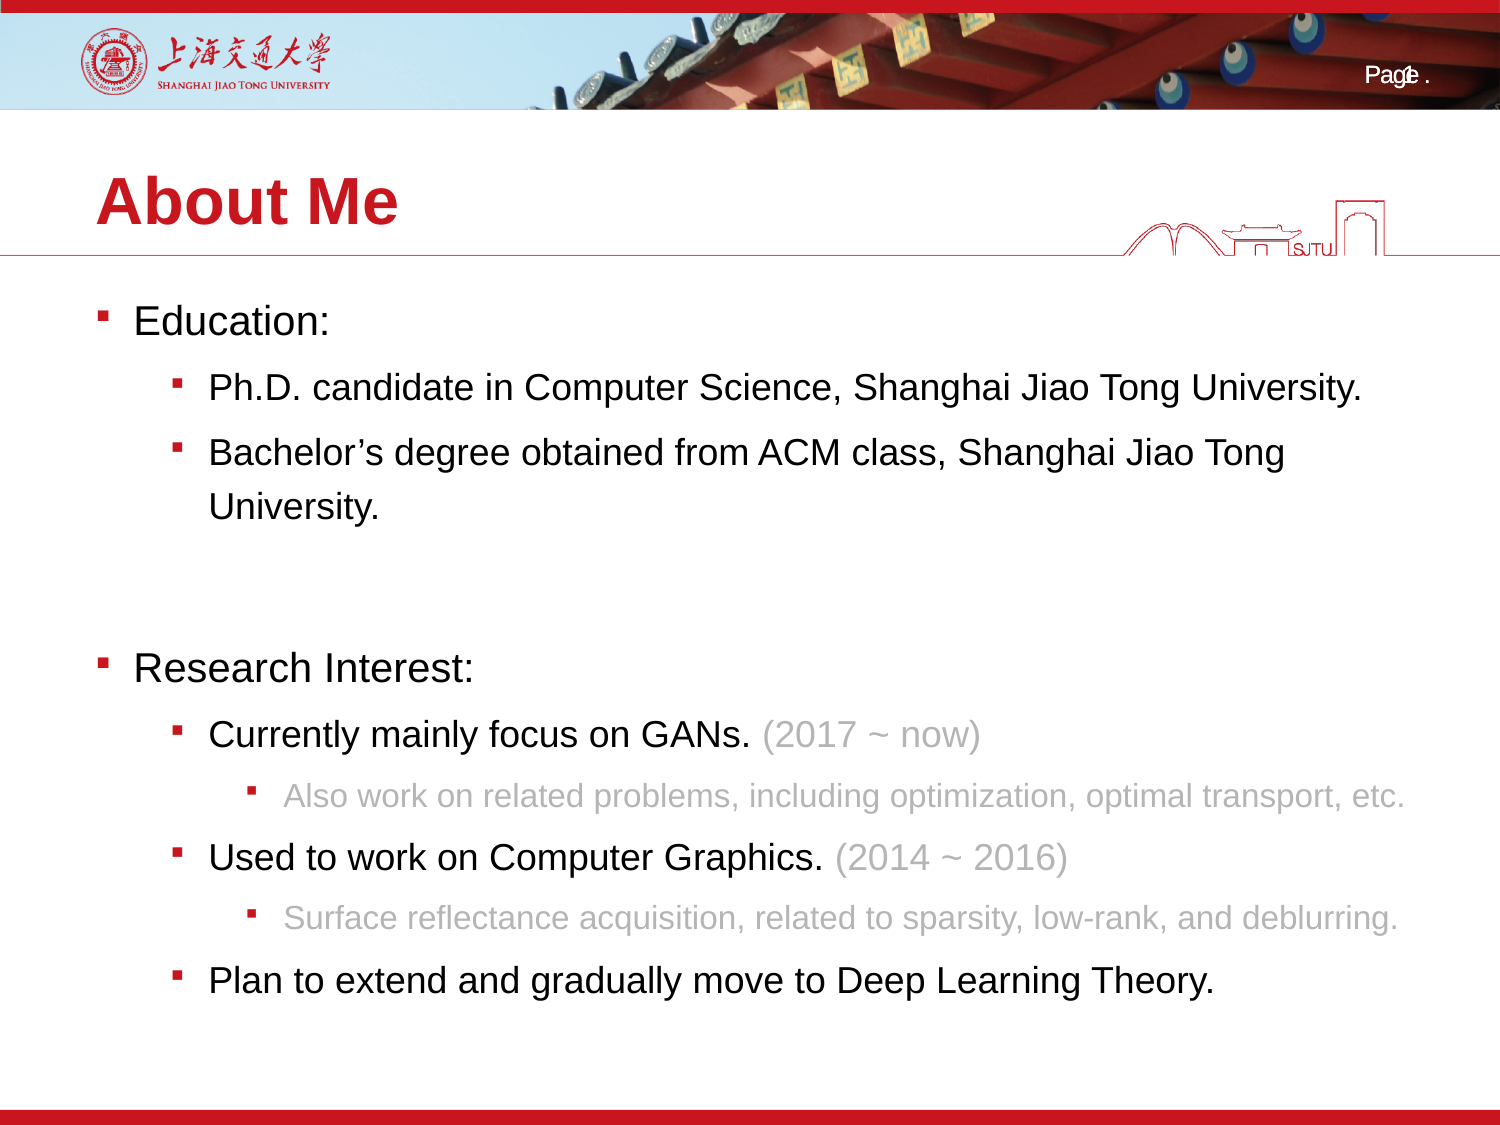

# About Me
Education:
Ph.D. candidate in Computer Science, Shanghai Jiao Tong University.
Bachelor’s degree obtained from ACM class, Shanghai Jiao Tong University.

Research Interest:
Currently mainly focus on GANs. (2017 ~ now)
Also work on related problems, including optimization, optimal transport, etc.
Used to work on Computer Graphics. (2014 ~ 2016)
Surface reflectance acquisition, related to sparsity, low-rank, and deblurring.
Plan to extend and gradually move to Deep Learning Theory.